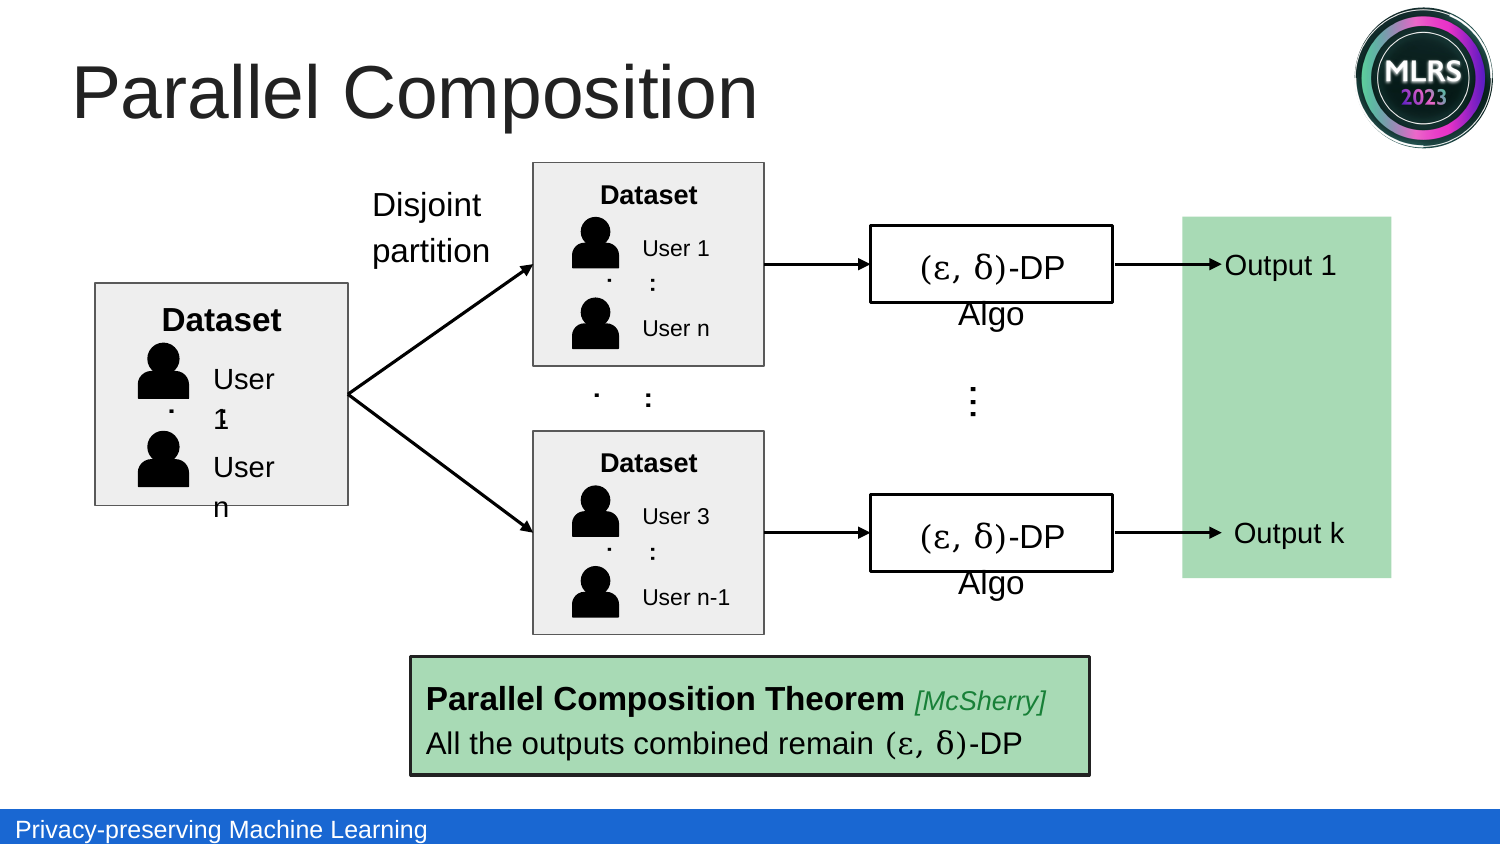

Parallel Composition
Dataset
User 1

...
User n

Disjoint partition
Dataset
User 3

...
User n-1

...

(ε, δ)-DP Algo
Output 1
Dataset
User 1

...
User n

...
(ε, δ)-DP Algo
Output k
Parallel Composition Theorem [McSherry]
All the outputs combined remain (ε, δ)-DP